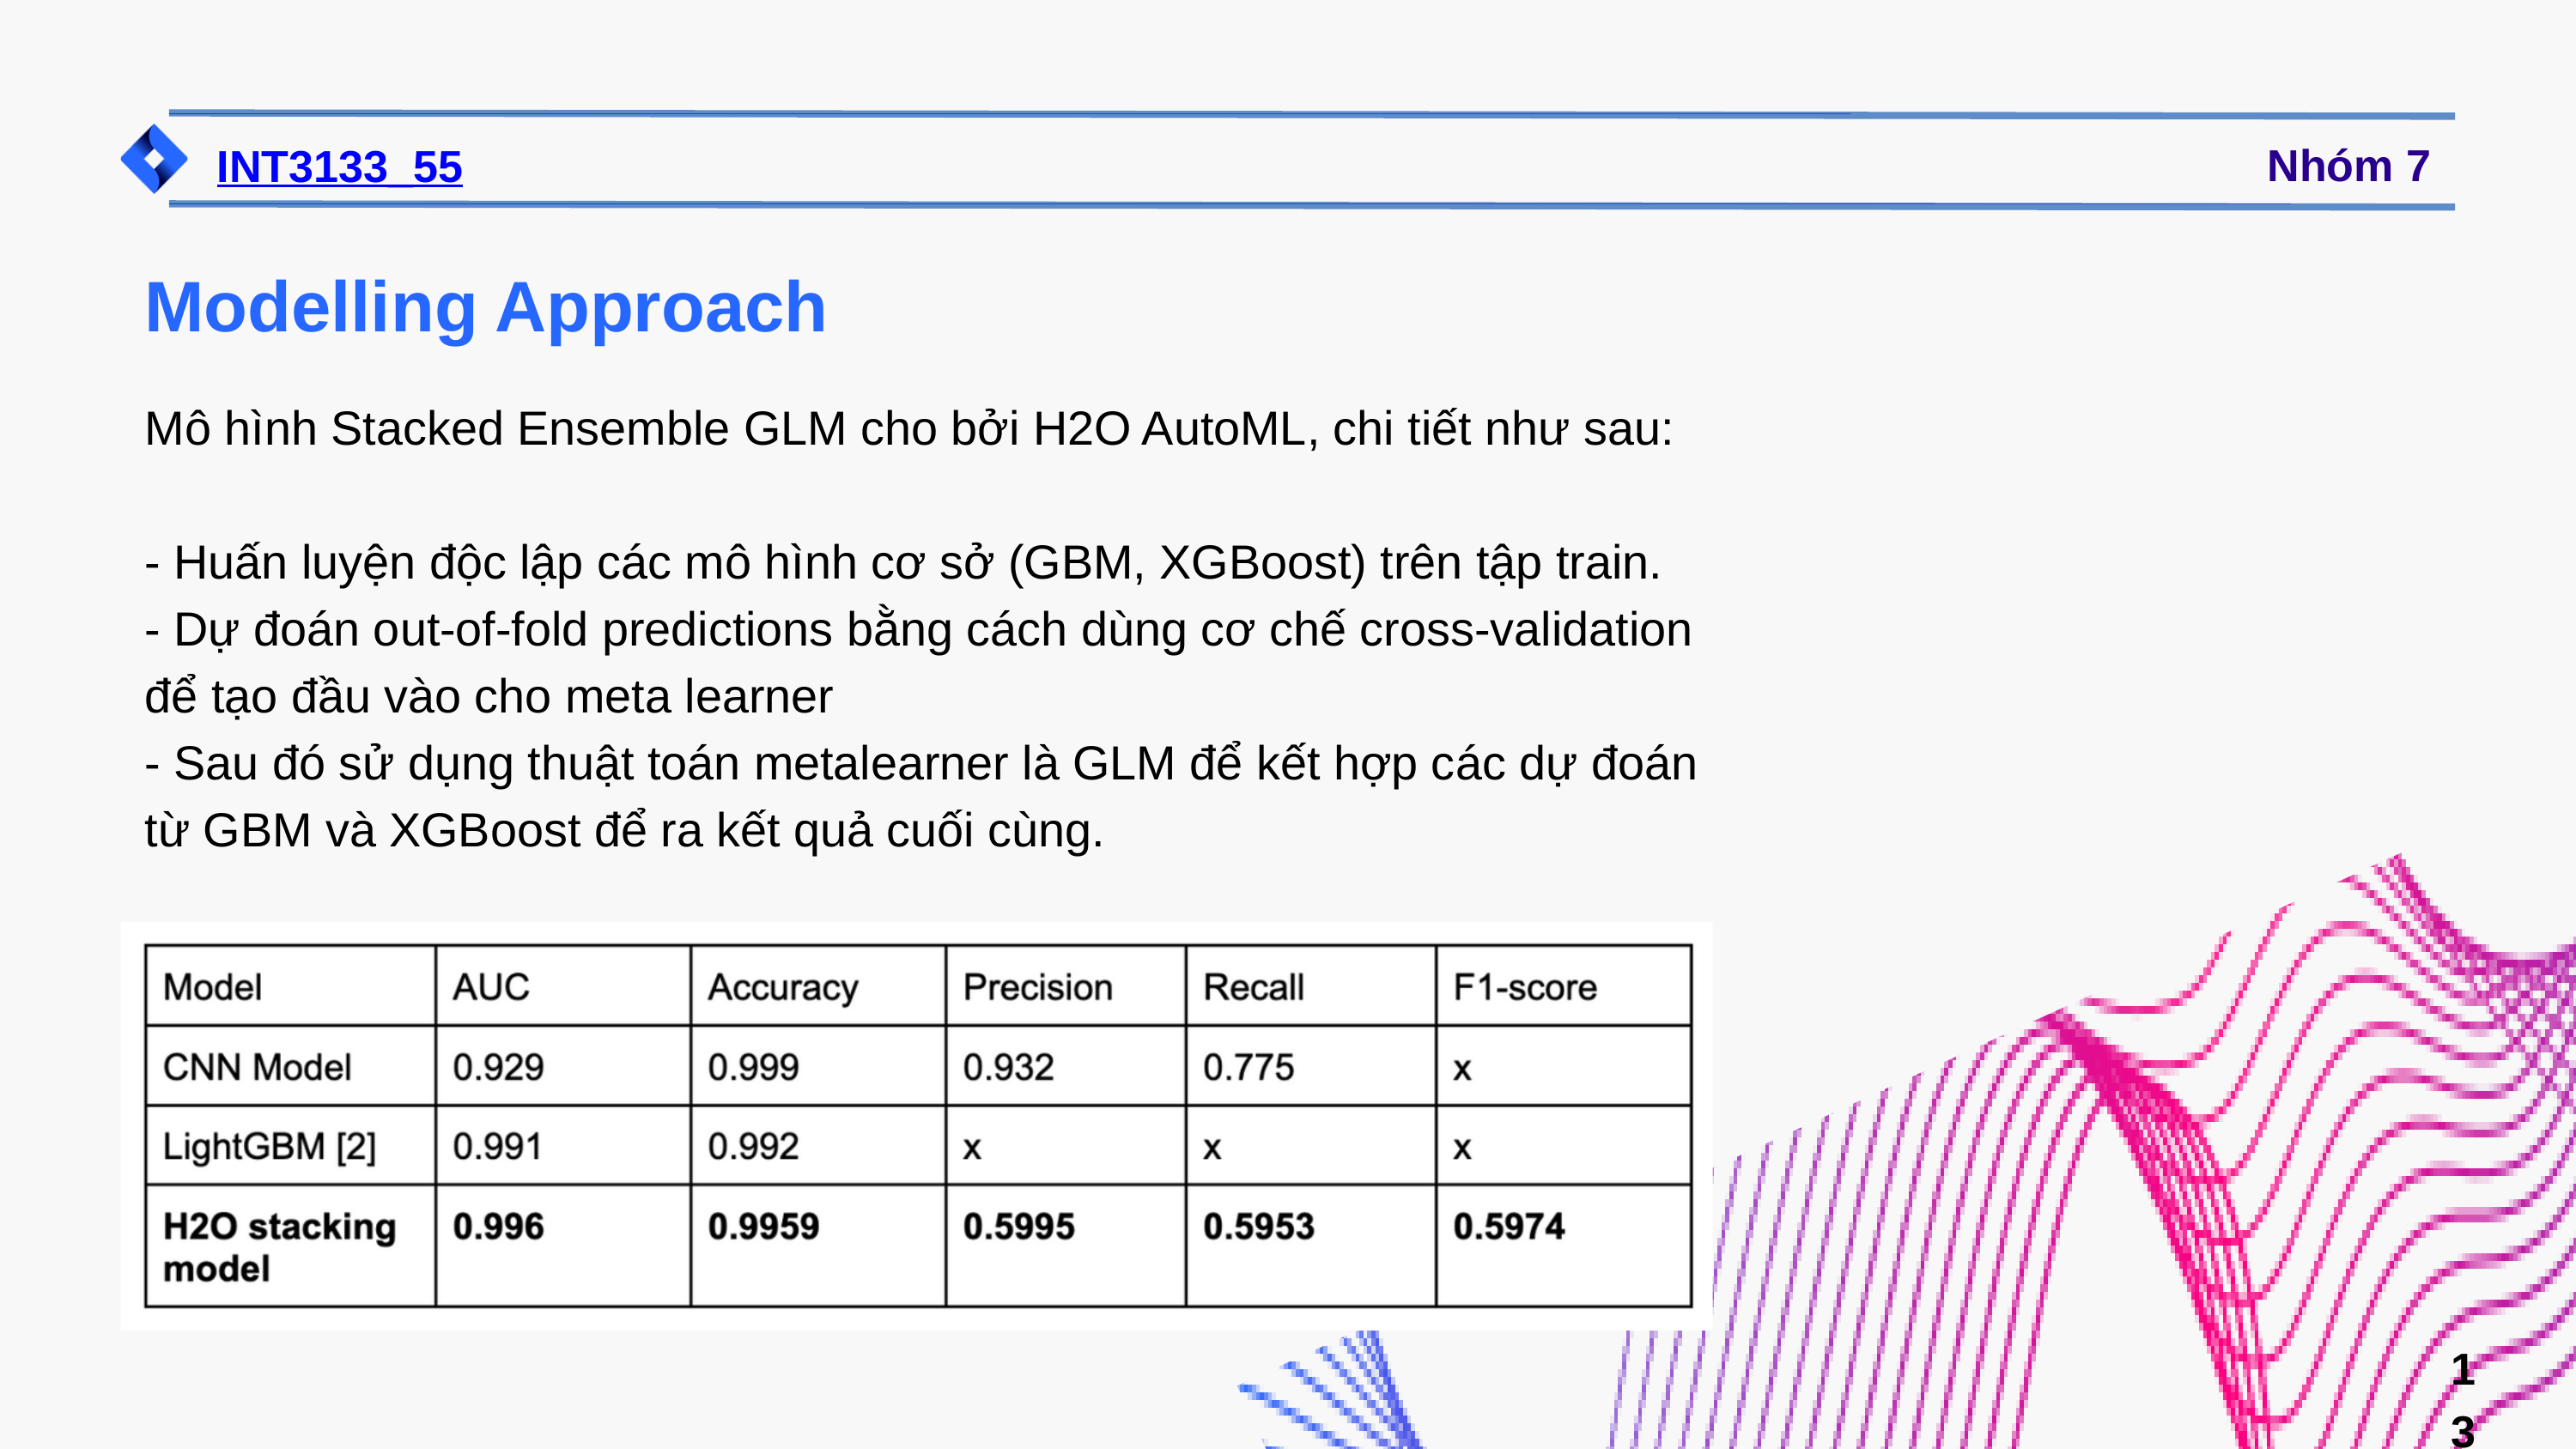

Nhóm 7
INT3133_55

Modelling Approach
Mô hình Stacked Ensemble GLM cho bởi H2O AutoML, chi tiết như sau:

- Huấn luyện độc lập các mô hình cơ sở (GBM, XGBoost) trên tập train.
- Dự đoán out-of-fold predictions bằng cách dùng cơ chế cross-validation để tạo đầu vào cho meta learner
- Sau đó sử dụng thuật toán metalearner là GLM để kết hợp các dự đoán từ GBM và XGBoost để ra kết quả cuối cùng.

13